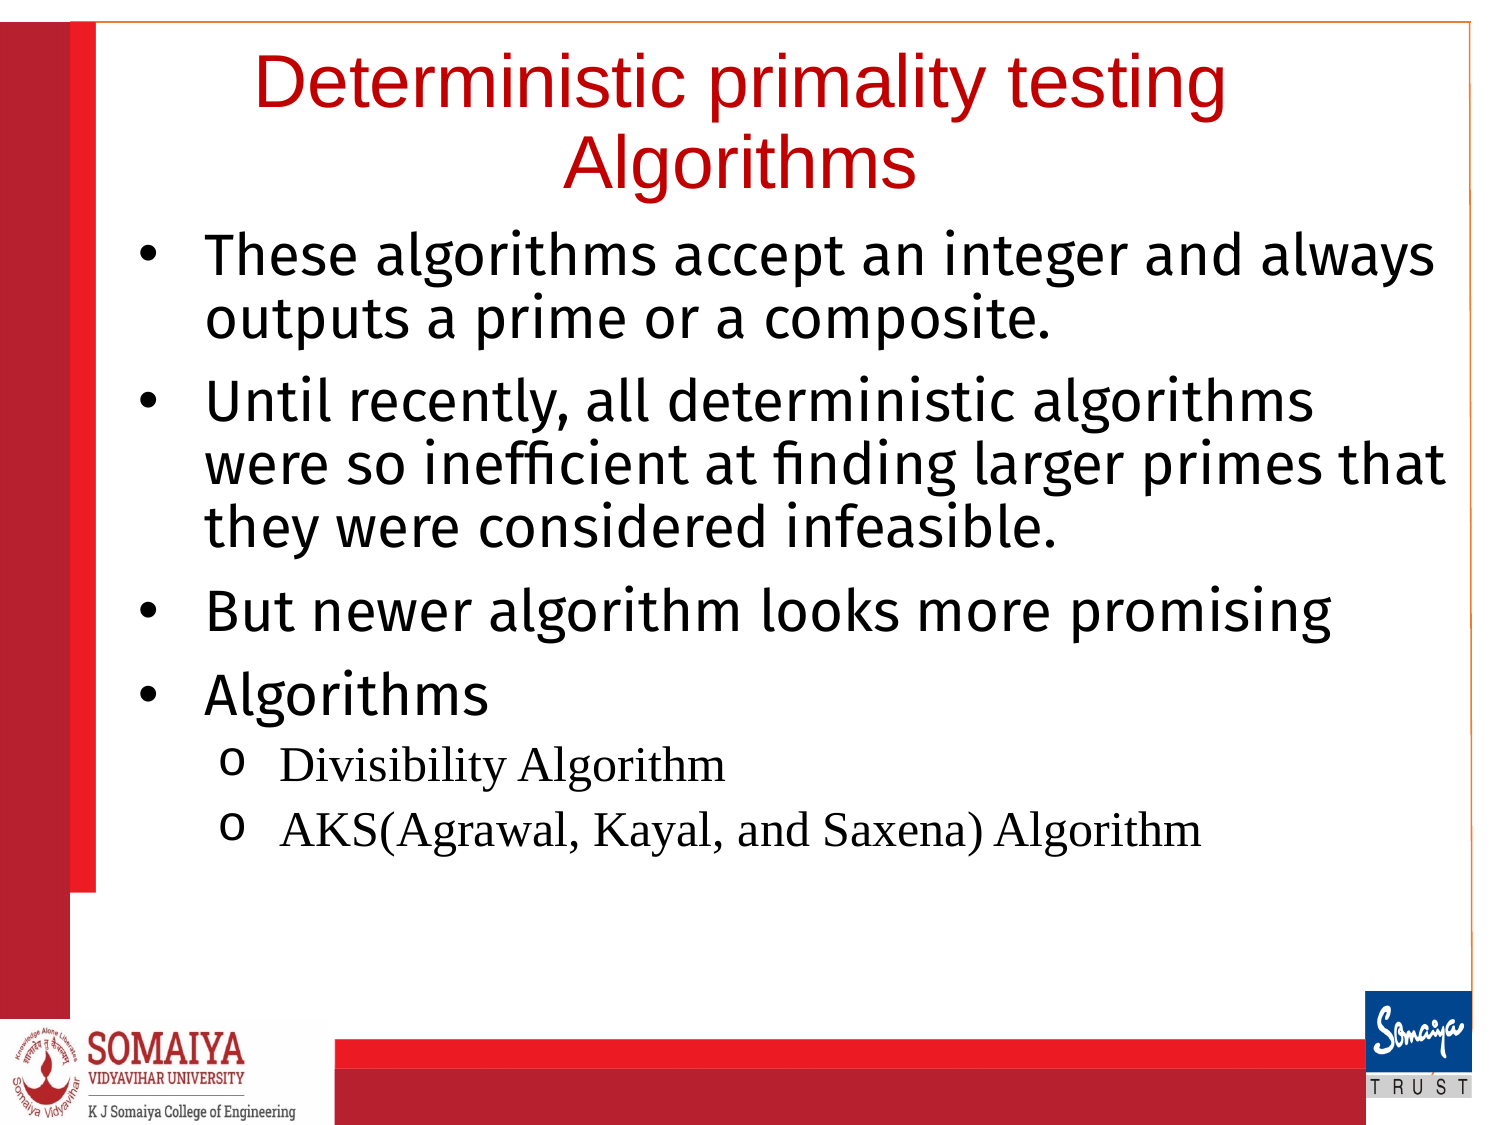

# Deterministic primality testing Algorithms
These algorithms accept an integer and always outputs a prime or a composite.
Until recently, all deterministic algorithms were so inefficient at finding larger primes that they were considered infeasible.
But newer algorithm looks more promising
Algorithms
Divisibility Algorithm
AKS(Agrawal, Kayal, and Saxena) Algorithm